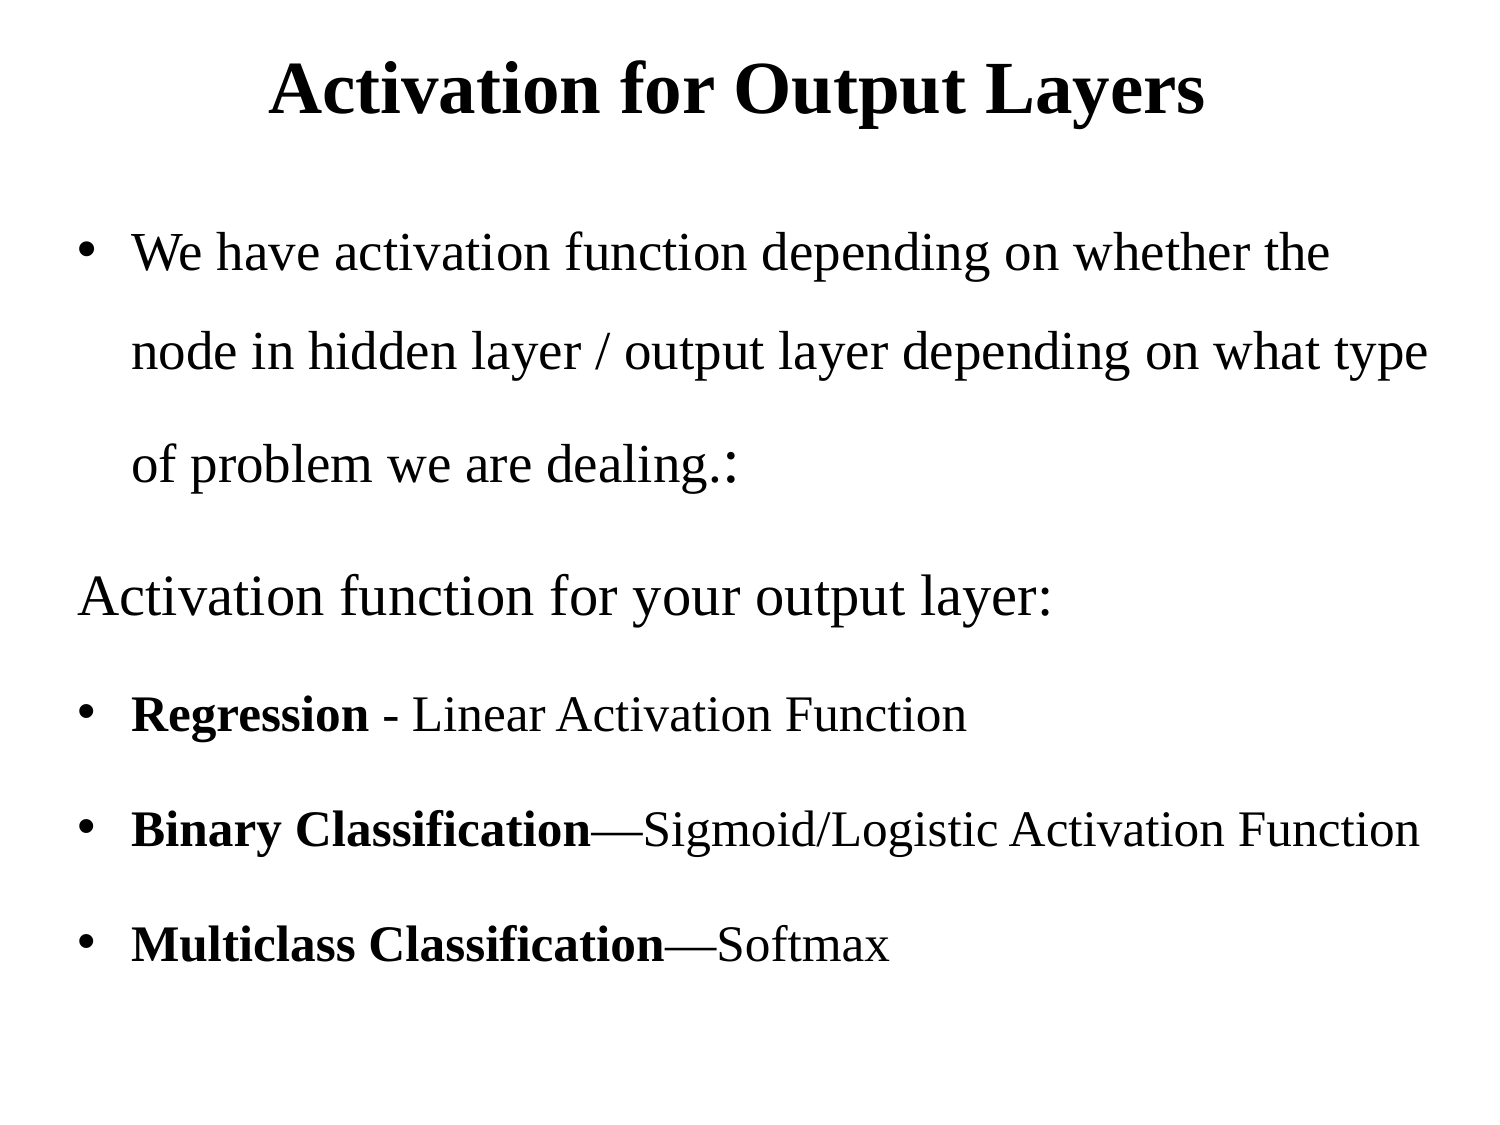

# Activation for Output Layers
We have activation function depending on whether the node in hidden layer / output layer depending on what type of problem we are dealing.:
Activation function for your output layer:
Regression - Linear Activation Function
Binary Classification—Sigmoid/Logistic Activation Function
Multiclass Classification—Softmax